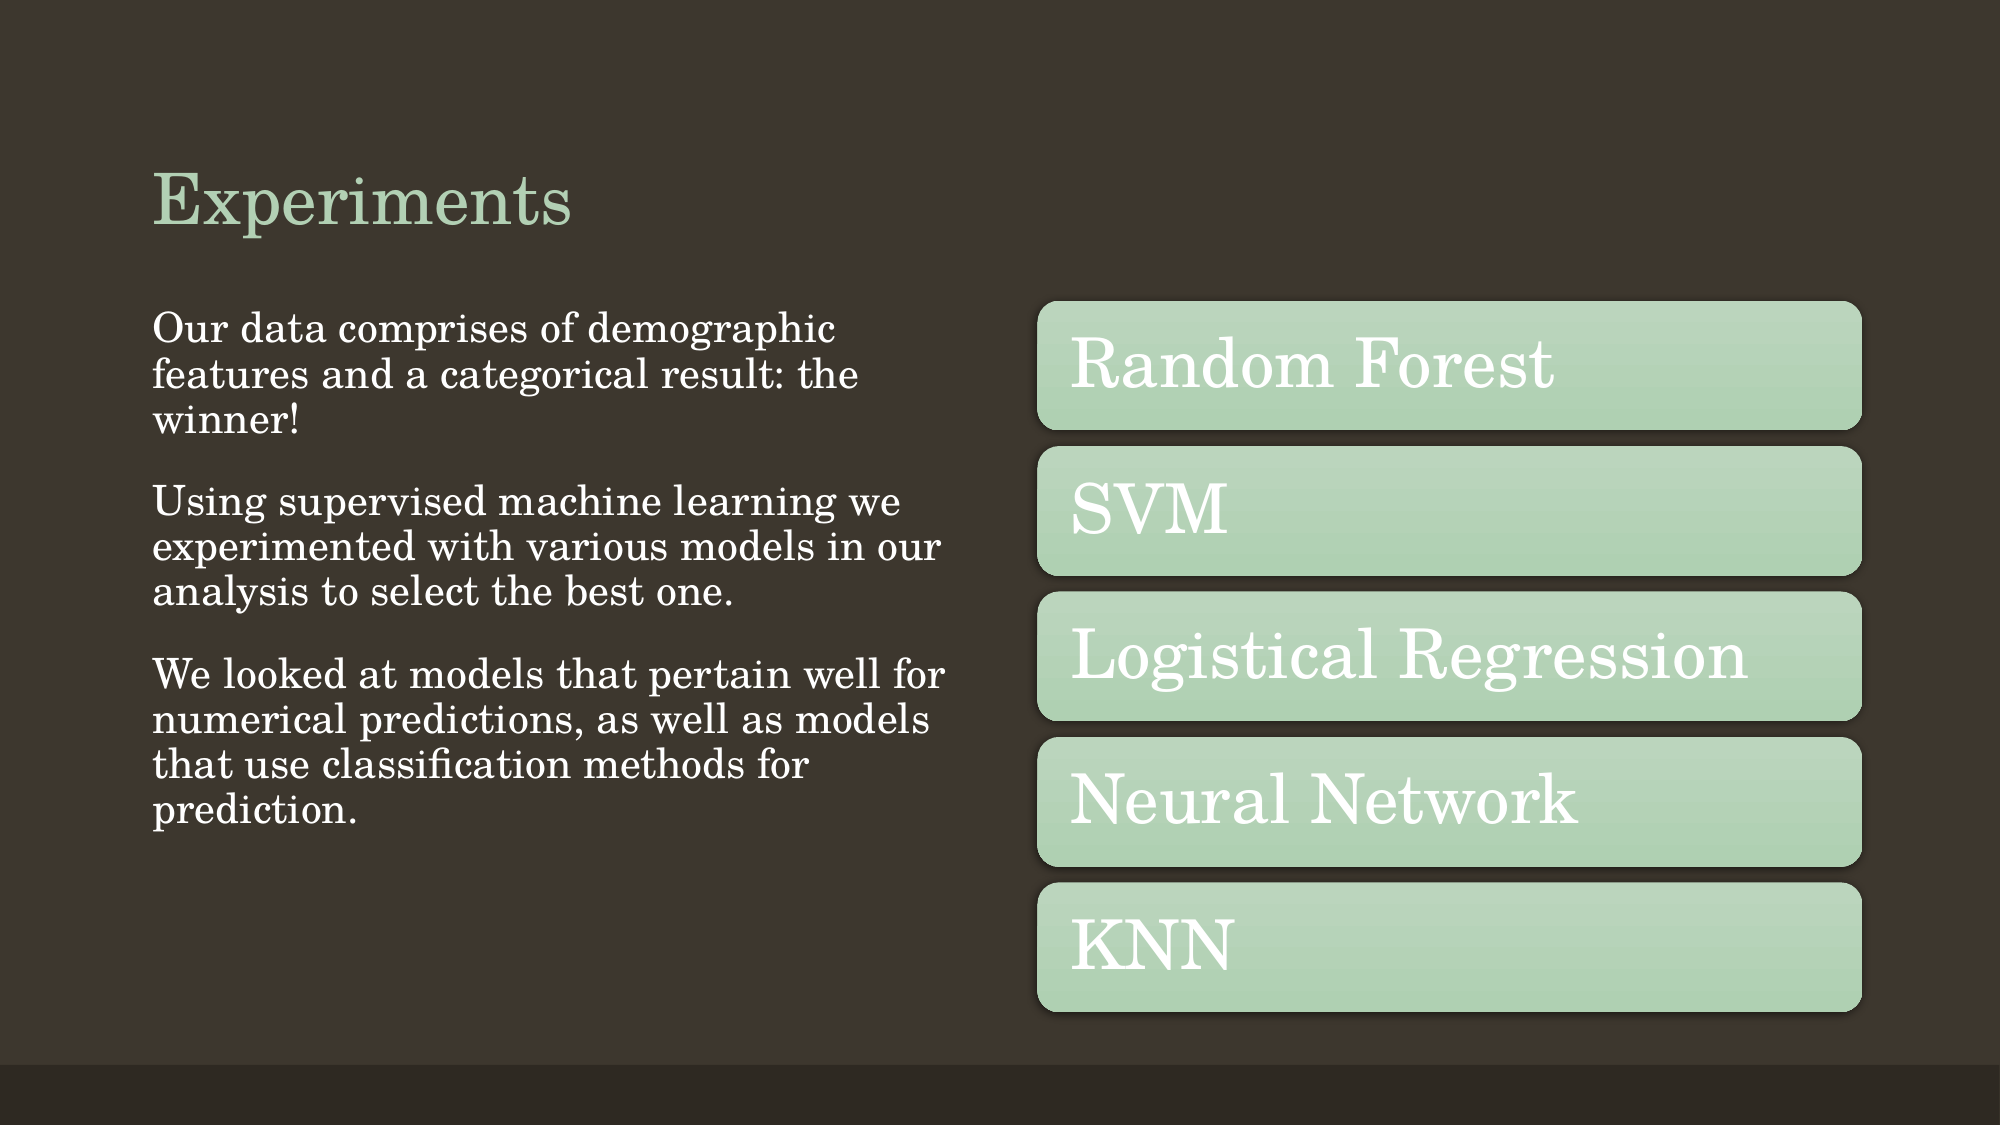

# Experiments
Our data comprises of demographic features and a categorical result: the winner!
Using supervised machine learning we experimented with various models in our analysis to select the best one.
We looked at models that pertain well for numerical predictions, as well as models that use classification methods for prediction.
Random Forest
SVM
Logistical Regression
Neural Network
KNN